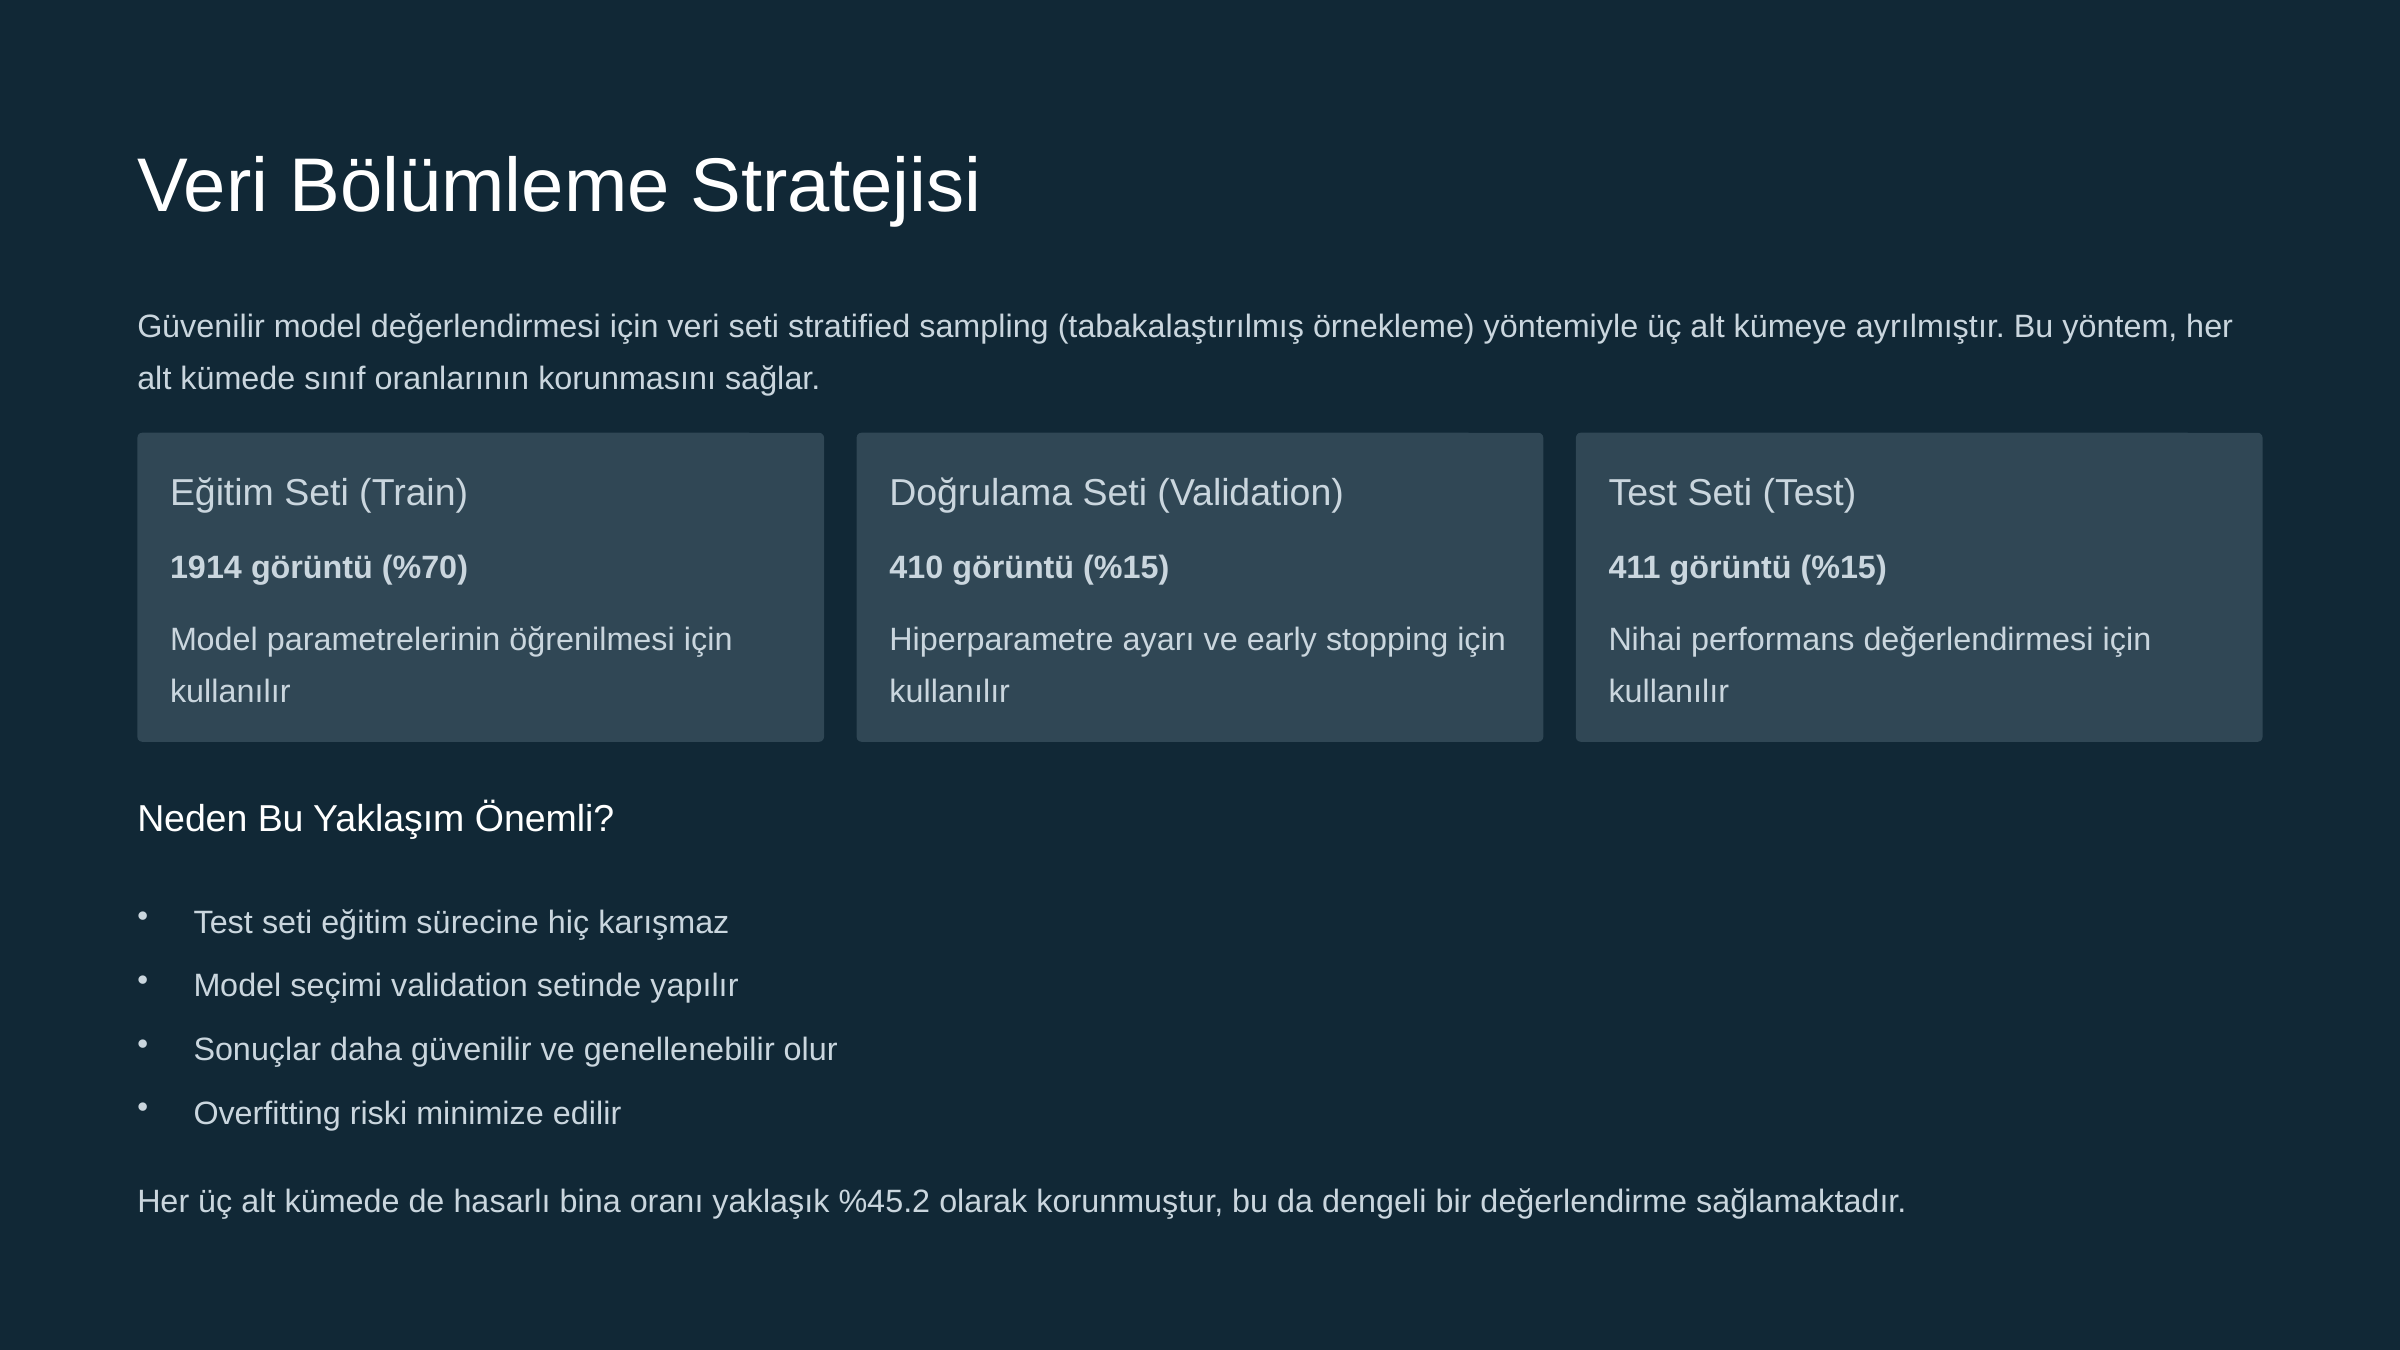

Veri Bölümleme Stratejisi
Güvenilir model değerlendirmesi için veri seti stratified sampling (tabakalaştırılmış örnekleme) yöntemiyle üç alt kümeye ayrılmıştır. Bu yöntem, her alt kümede sınıf oranlarının korunmasını sağlar.

Eğitim Seti (Train)
Doğrulama Seti (Validation)
Test Seti (Test)
1914 görüntü (%70)
410 görüntü (%15)
411 görüntü (%15)
Model parametrelerinin öğrenilmesi için kullanılır
Hiperparametre ayarı ve early stopping için kullanılır
Nihai performans değerlendirmesi için kullanılır
Neden Bu Yaklaşım Önemli?
Test seti eğitim sürecine hiç karışmaz
Model seçimi validation setinde yapılır
Sonuçlar daha güvenilir ve genellenebilir olur
Overfitting riski minimize edilir
Her üç alt kümede de hasarlı bina oranı yaklaşık %45.2 olarak korunmuştur, bu da dengeli bir değerlendirme sağlamaktadır.